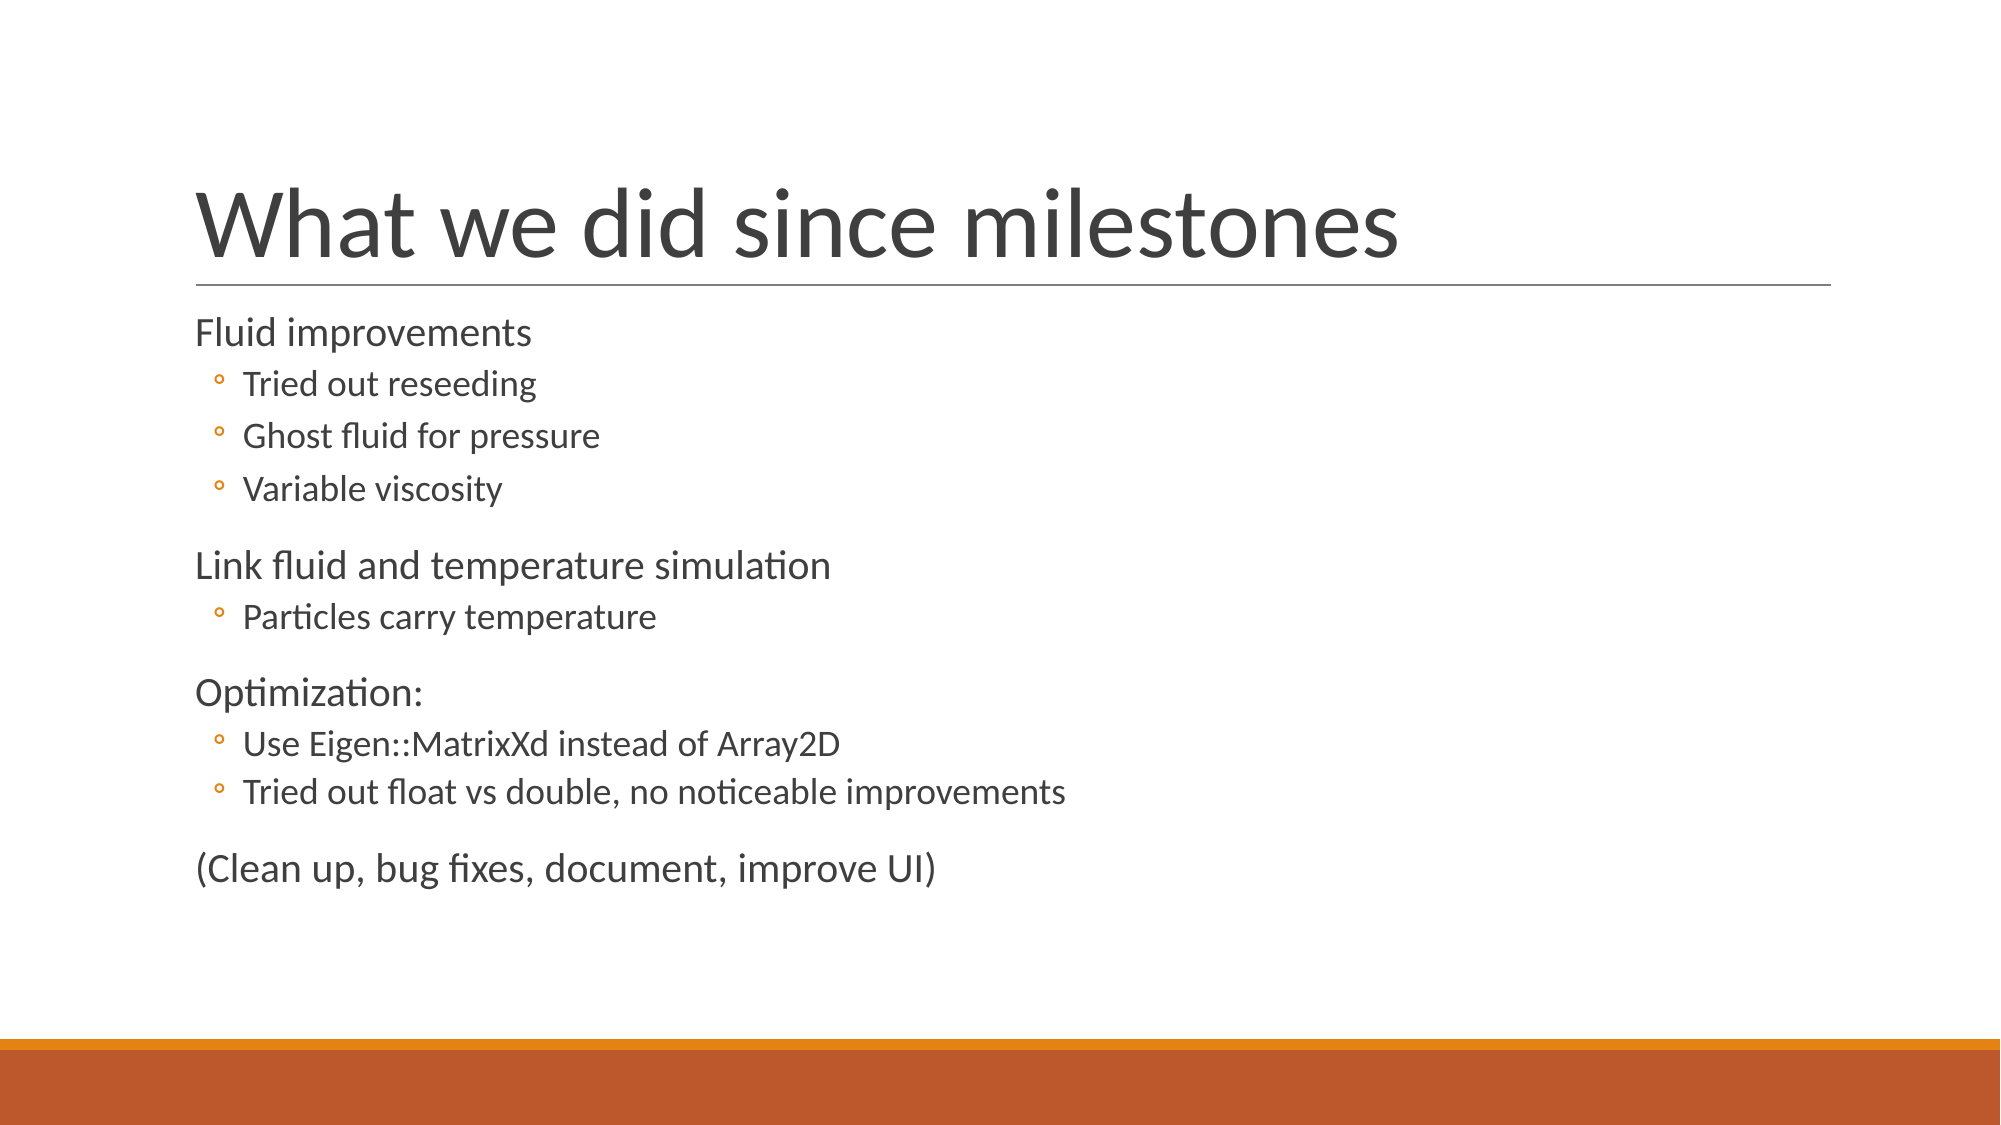

# What we did since milestones
Fluid improvements
Tried out reseeding
Ghost fluid for pressure
Variable viscosity
Link fluid and temperature simulation
Particles carry temperature
Optimization:
Use Eigen::MatrixXd instead of Array2D
Tried out float vs double, no noticeable improvements
(Clean up, bug fixes, document, improve UI)